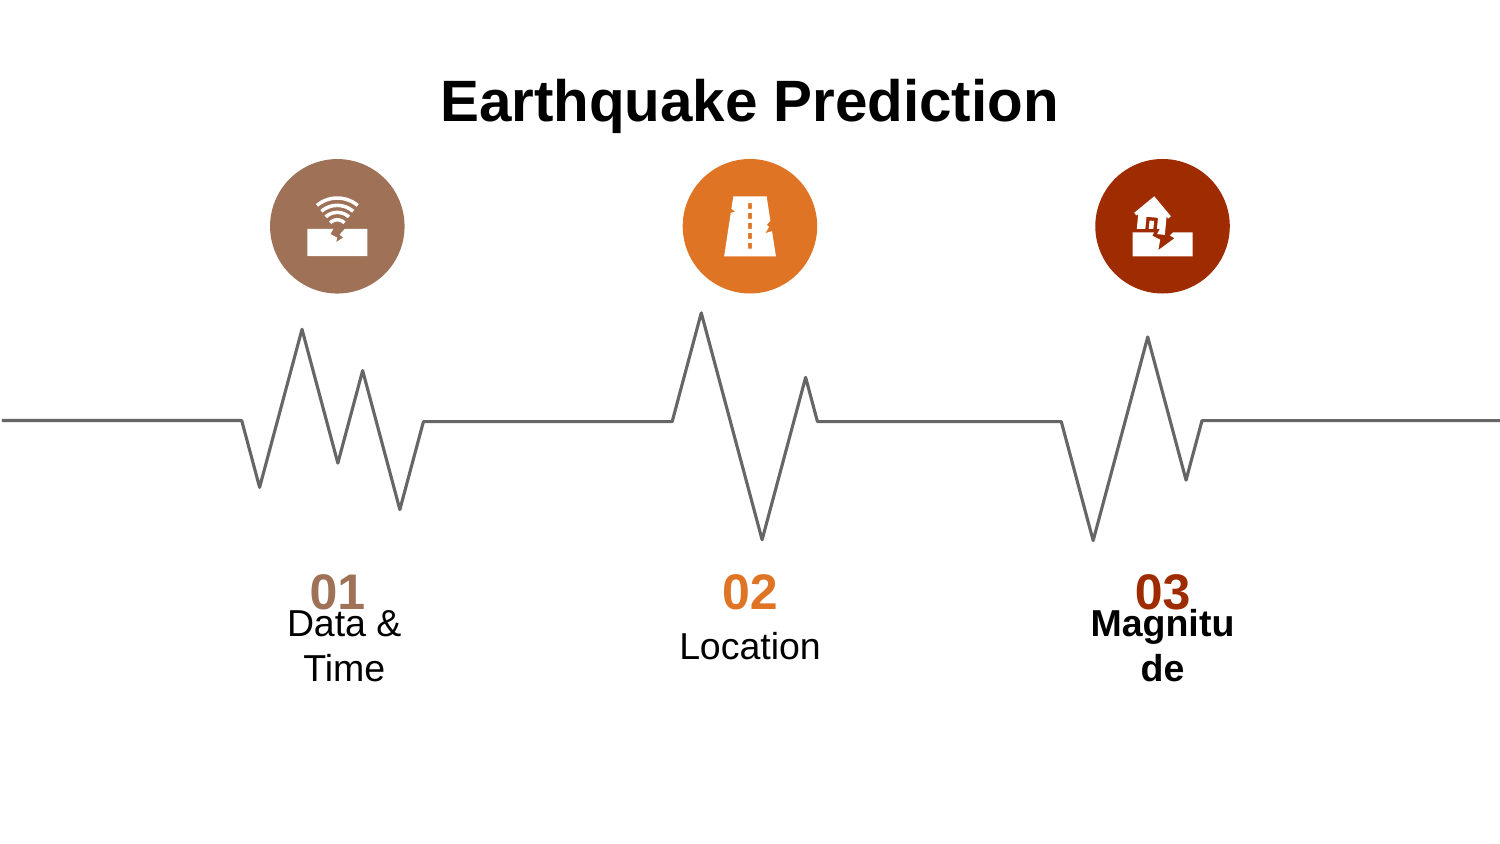

# Earthquake Prediction

01
Data & Time
02
Location
03
Magnitude